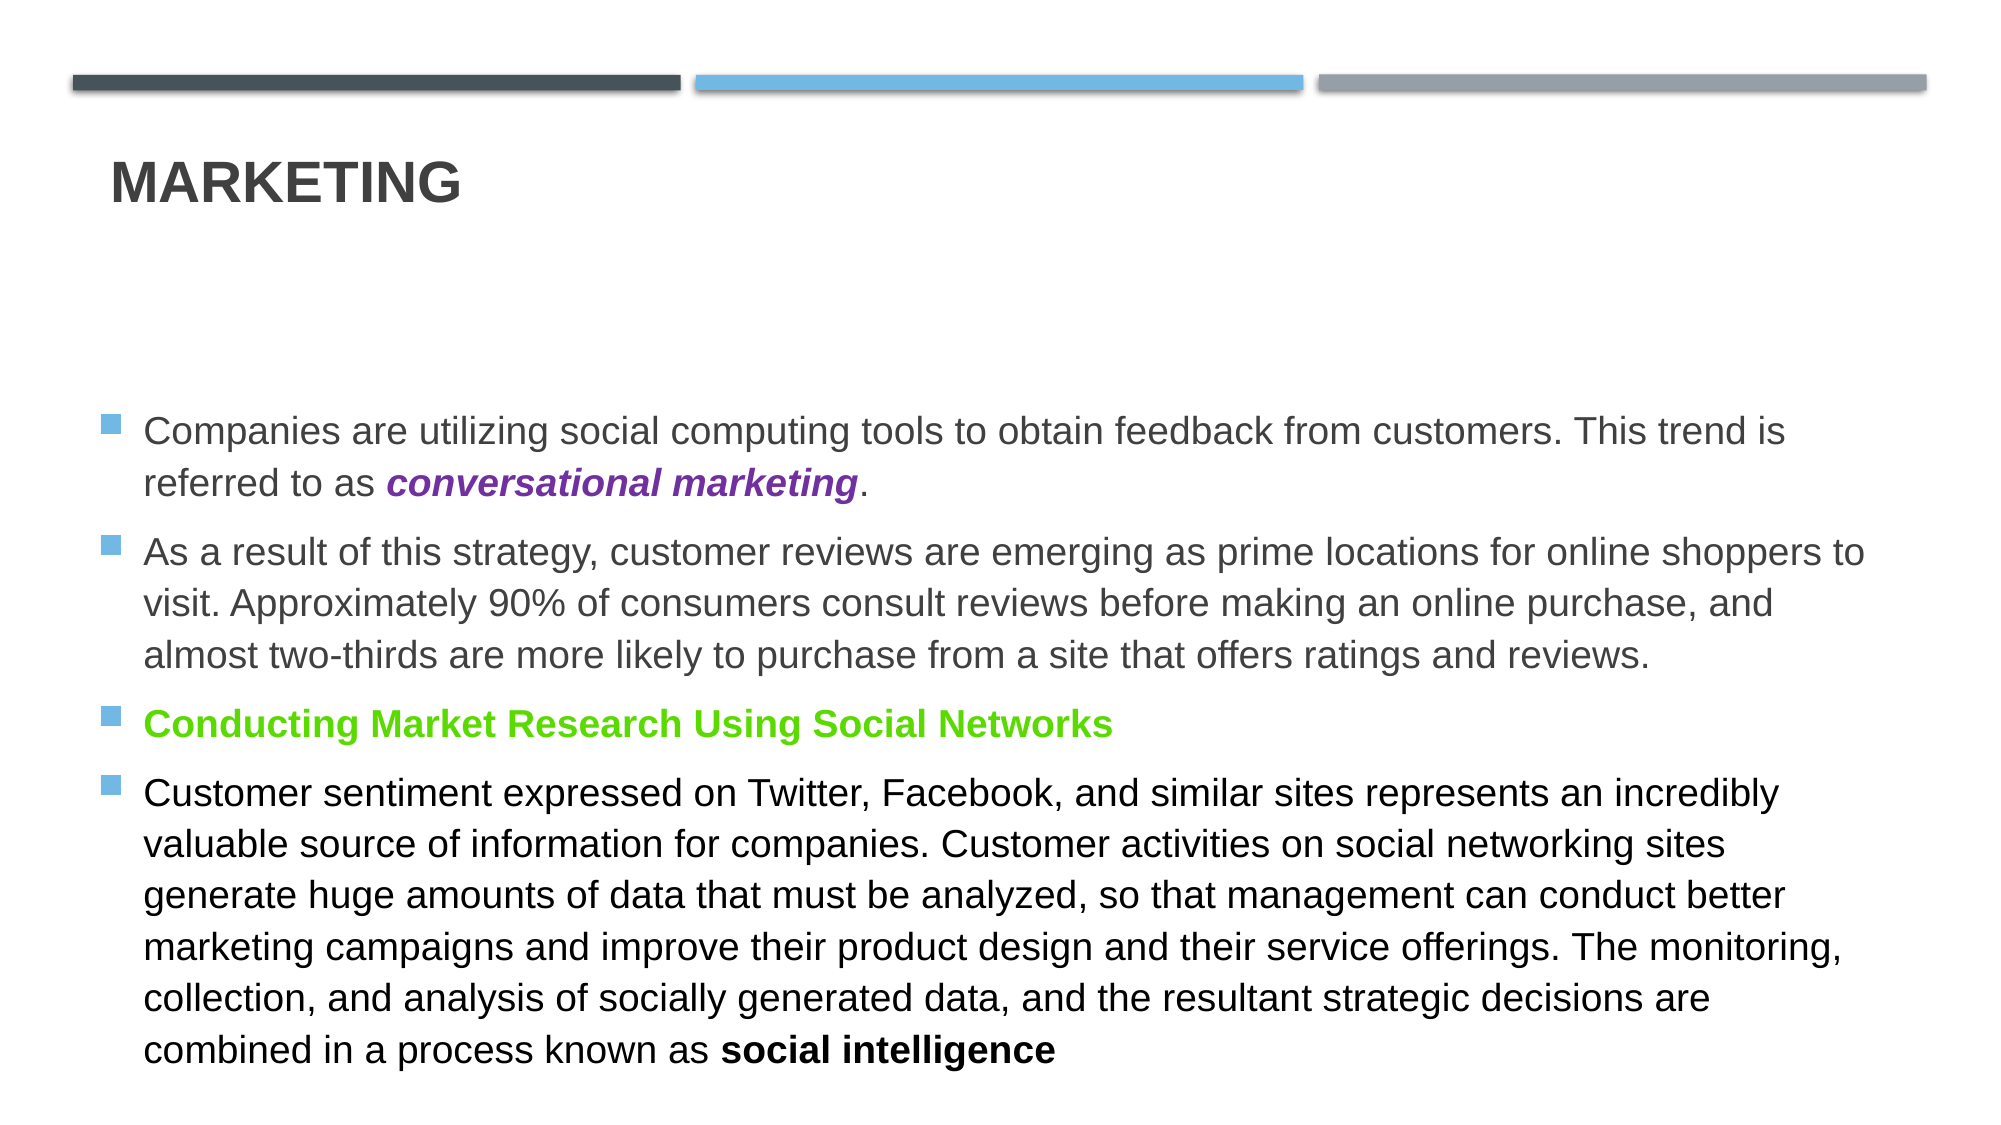

# Marketing

Companies are utilizing social computing tools to obtain feedback from customers. This trend is referred to as conversational marketing.
As a result of this strategy, customer reviews are emerging as prime locations for online shoppers to visit. Approximately 90% of consumers consult reviews before making an online purchase, and almost two-thirds are more likely to purchase from a site that offers ratings and reviews.
Conducting Market Research Using Social Networks
Customer sentiment expressed on Twitter, Facebook, and similar sites represents an incredibly valuable source of information for companies. Customer activities on social networking sites generate huge amounts of data that must be analyzed, so that management can conduct better marketing campaigns and improve their product design and their service offerings. The monitoring, collection, and analysis of socially generated data, and the resultant strategic decisions are combined in a process known as social intelligence